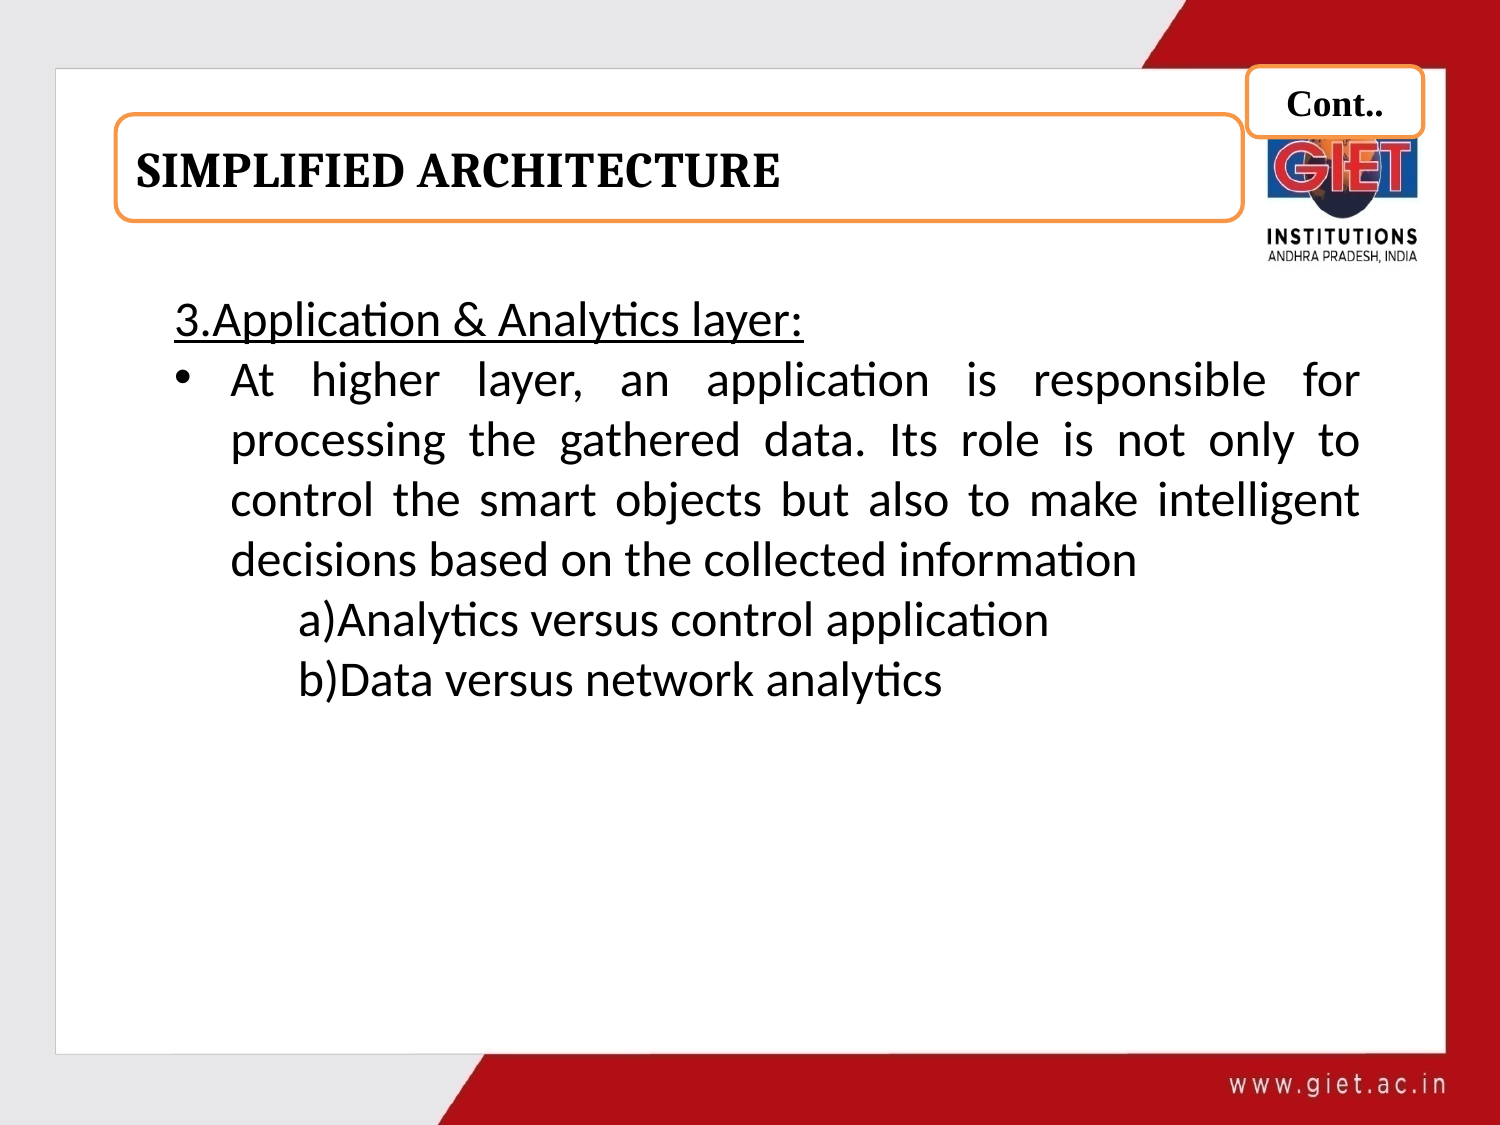

Cont..

SIMPLIFIED ARCHITECTURE

3.Application & Analytics layer:
At higher layer, an application is responsible for processing the gathered data. Its role is not only to control the smart objects but also to make intelligent decisions based on the collected information
           a)Analytics versus control application
           b)Data versus network analytics